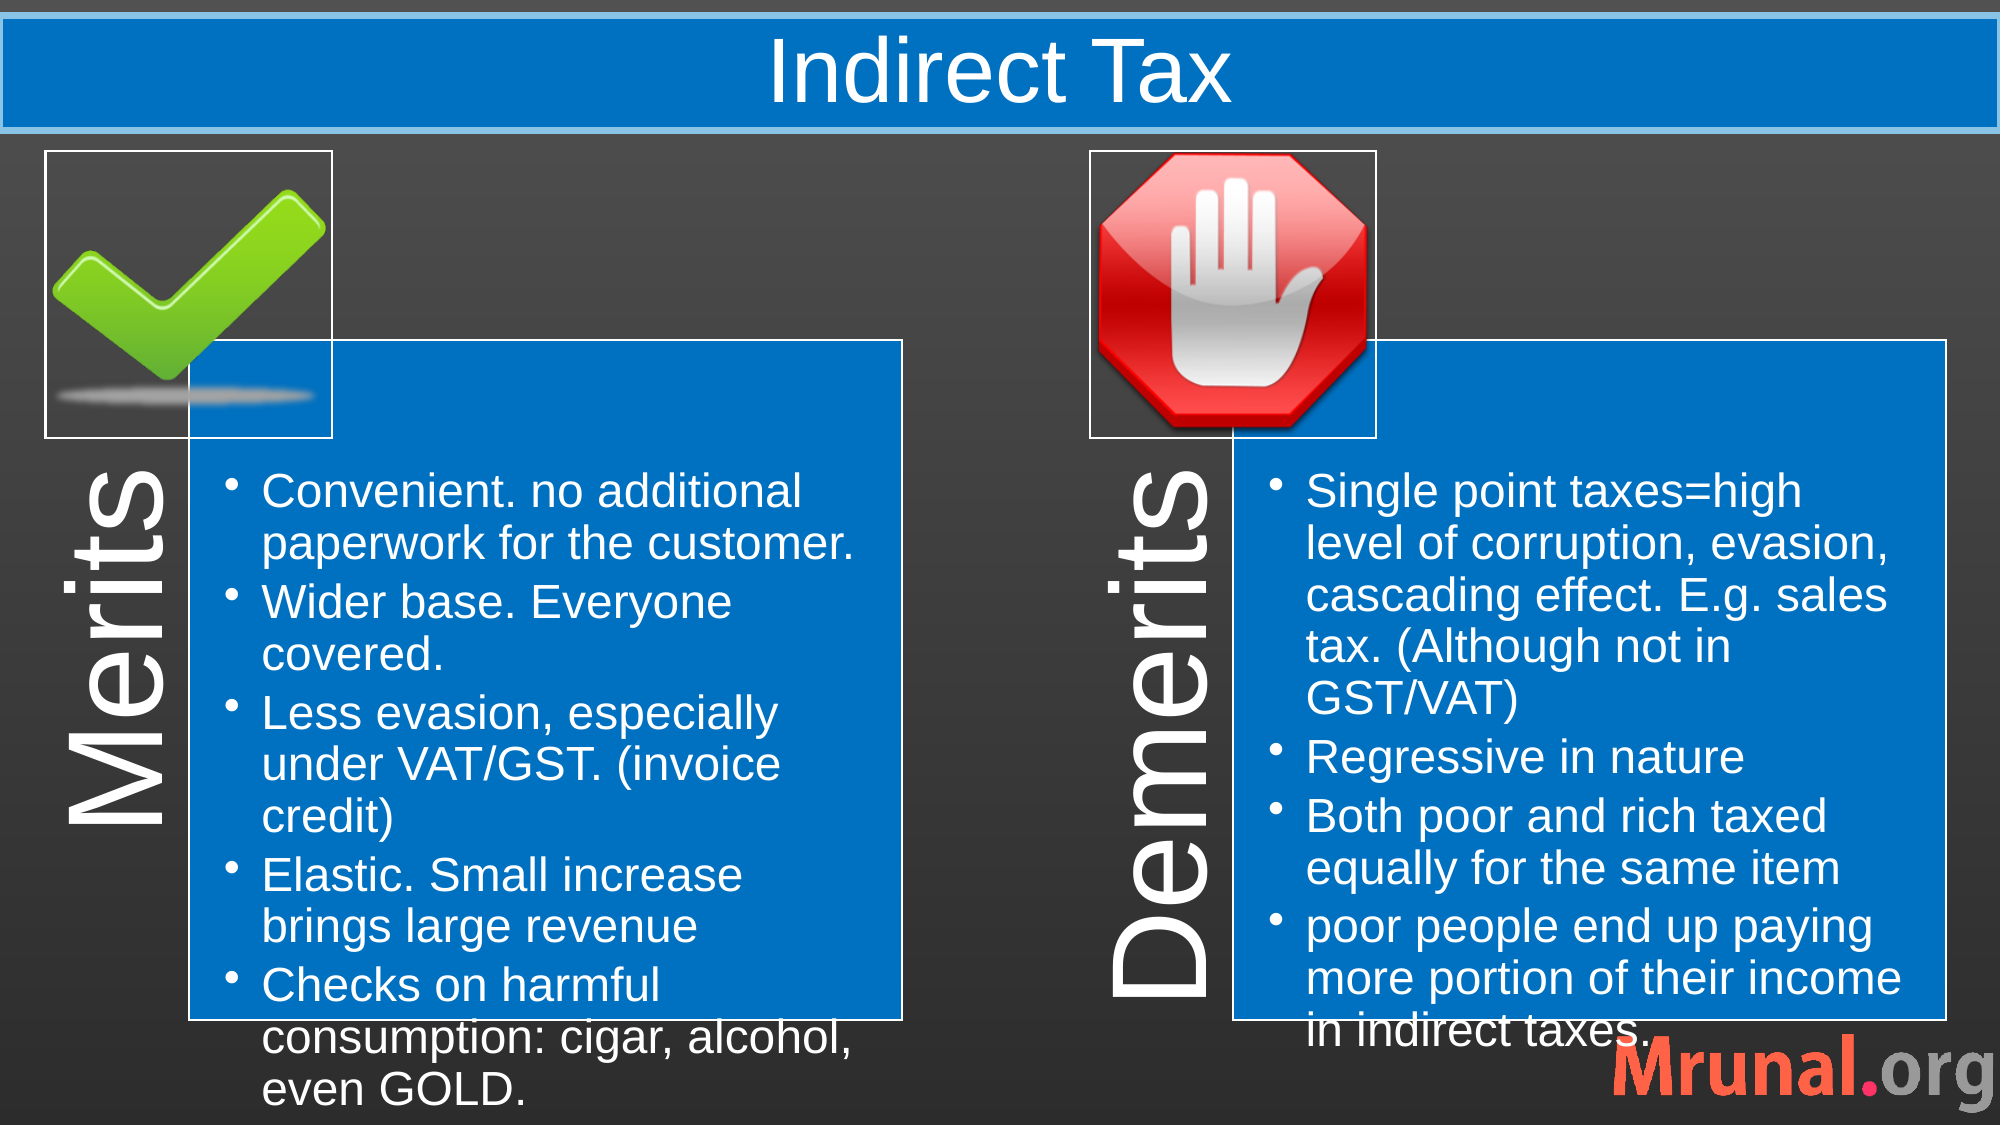

# Indirect Tax
Merits
Convenient. no additional paperwork for the customer.
Wider base. Everyone covered.
Less evasion, especially under VAT/GST. (invoice credit)
Elastic. Small increase brings large revenue
Checks on harmful consumption: cigar, alcohol, even GOLD.
Demerits
Single point taxes=high level of corruption, evasion, cascading effect. E.g. sales tax. (Although not in GST/VAT)
Regressive in nature
Both poor and rich taxed equally for the same item
poor people end up paying more portion of their income in indirect taxes.